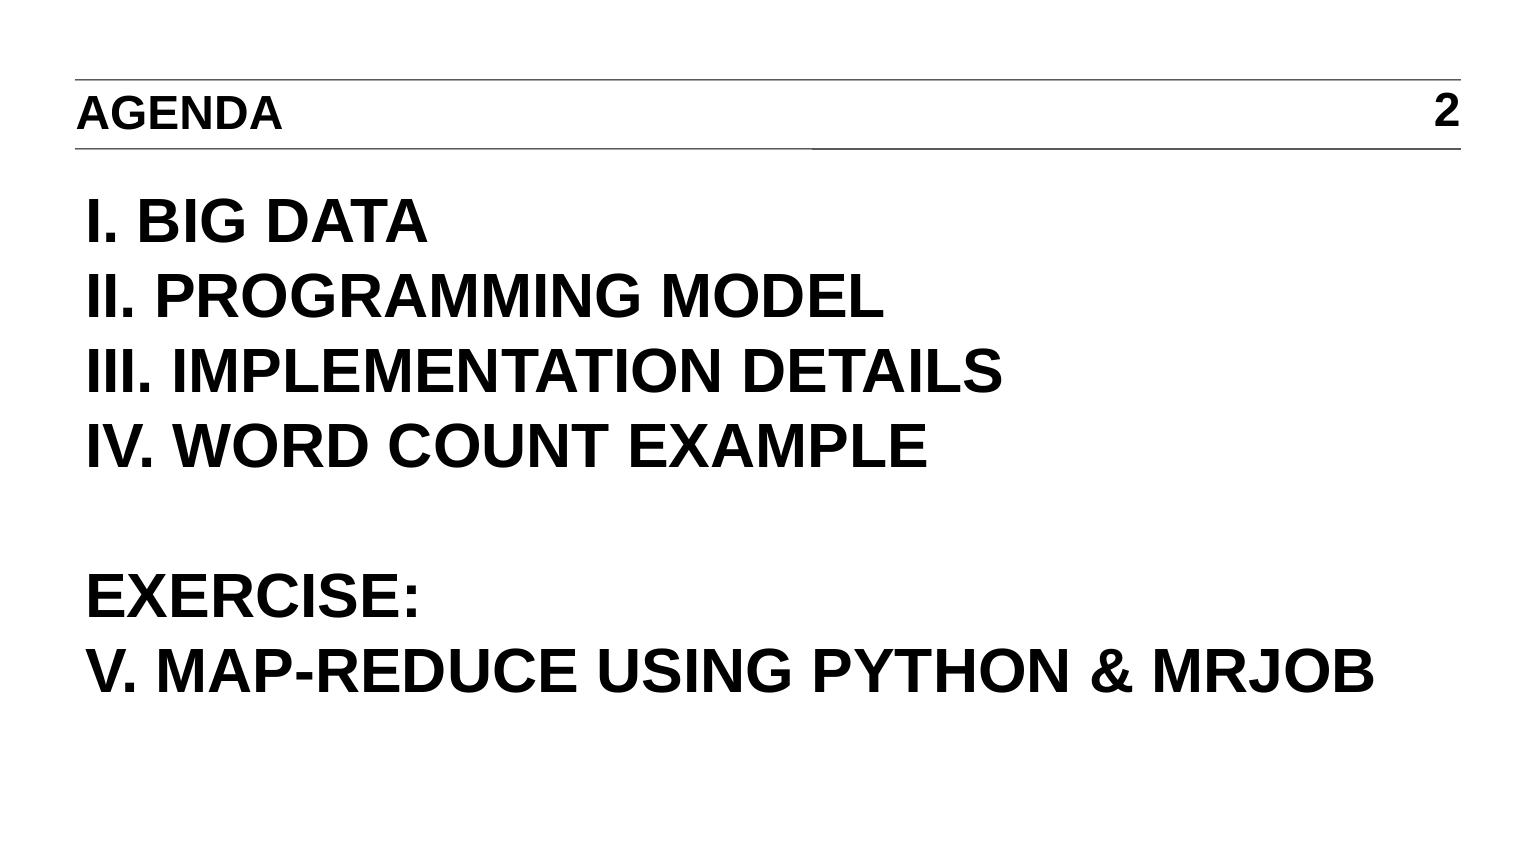

agenda

2
# I. big data ii. programming model iii. Implementation details iv. Word count example exercise: v. Map-reduce using python & mrjob